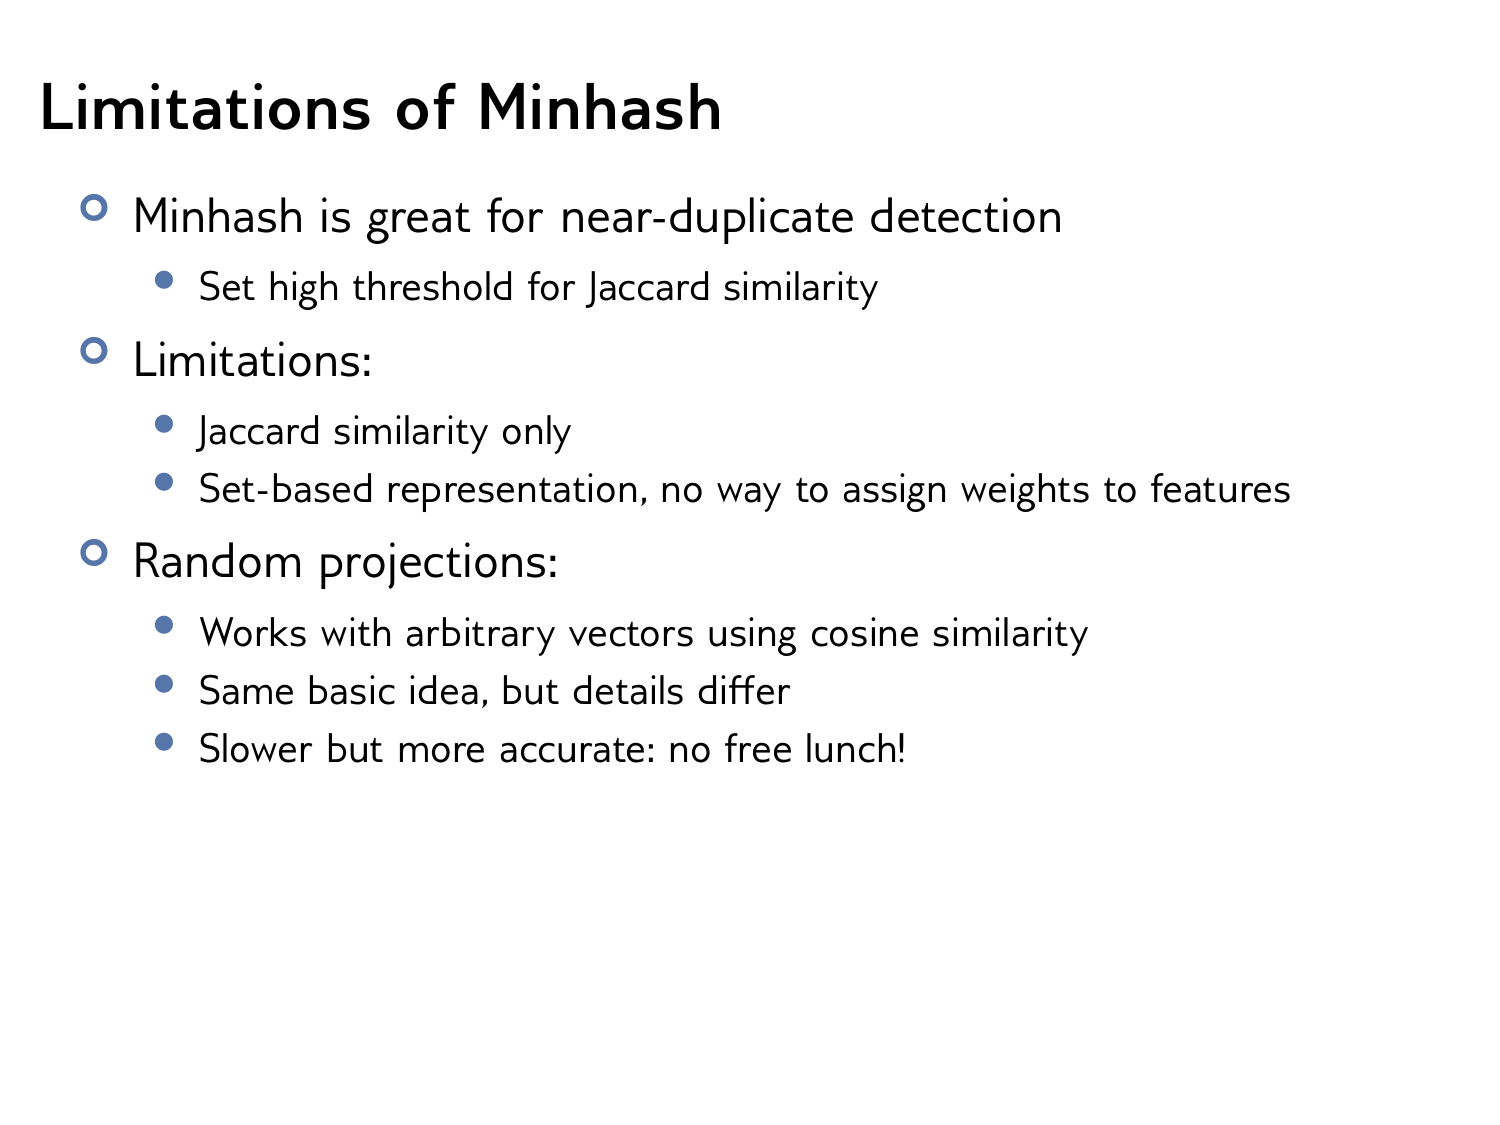

# Limitations of Minhash
Minhash is great for near-duplicate detection
Set high threshold for Jaccard similarity
Limitations:
Jaccard similarity only
Set-based representation, no way to assign weights to features
Random projections:
Works with arbitrary vectors using cosine similarity
Same basic idea, but details differ
Slower but more accurate: no free lunch!